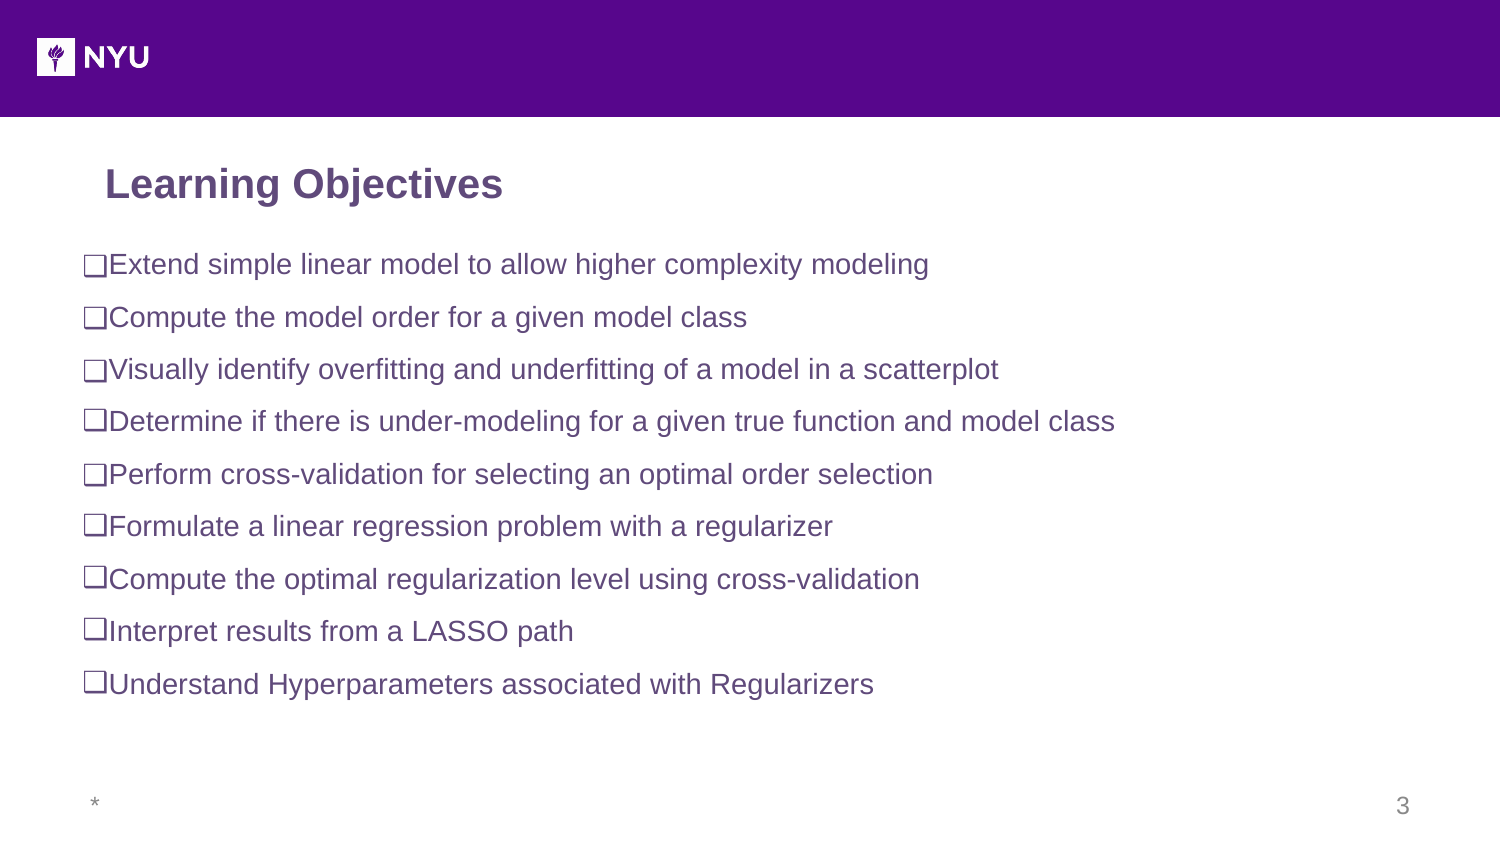

Learning Objectives
Extend simple linear model to allow higher complexity modeling
Compute the model order for a given model class
Visually identify overfitting and underfitting of a model in a scatterplot
Determine if there is under-modeling for a given true function and model class
Perform cross-validation for selecting an optimal order selection
Formulate a linear regression problem with a regularizer
Compute the optimal regularization level using cross-validation
Interpret results from a LASSO path
Understand Hyperparameters associated with Regularizers

*
3